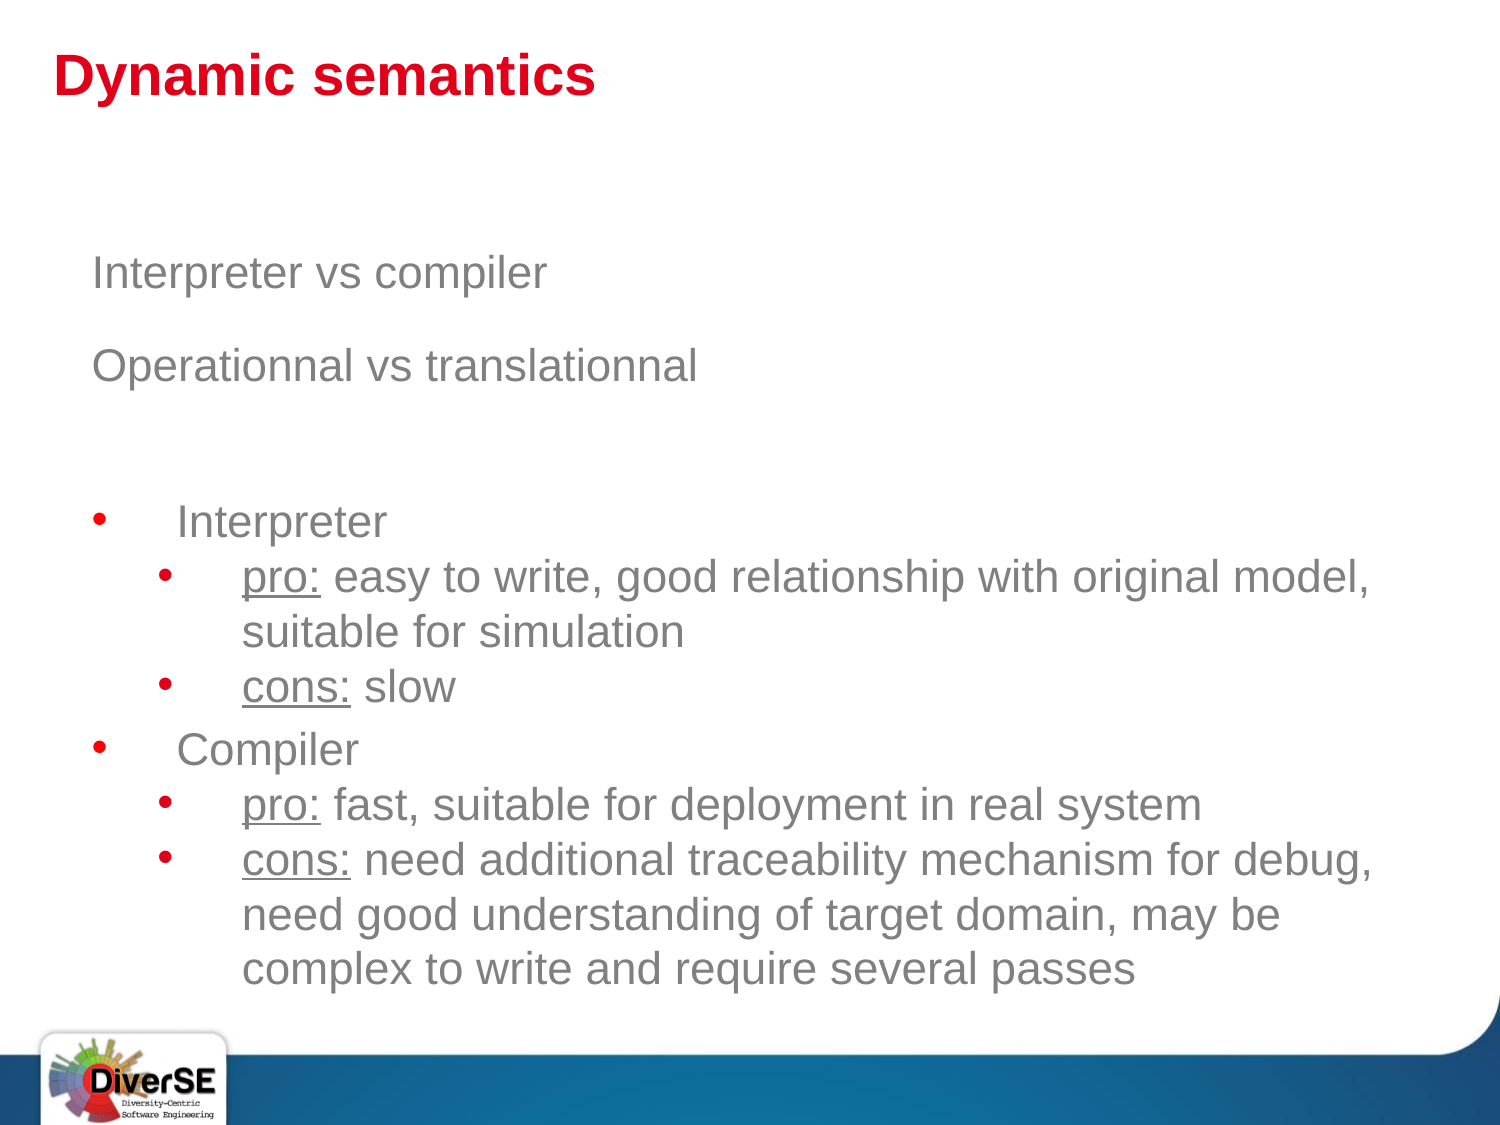

# Dynamic semantics
Interpreter vs compiler
Operationnal vs translationnal

Interpreter
pro: easy to write, good relationship with original model, suitable for simulation
cons: slow
Compiler
pro: fast, suitable for deployment in real system
cons: need additional traceability mechanism for debug, need good understanding of target domain, may be complex to write and require several passes